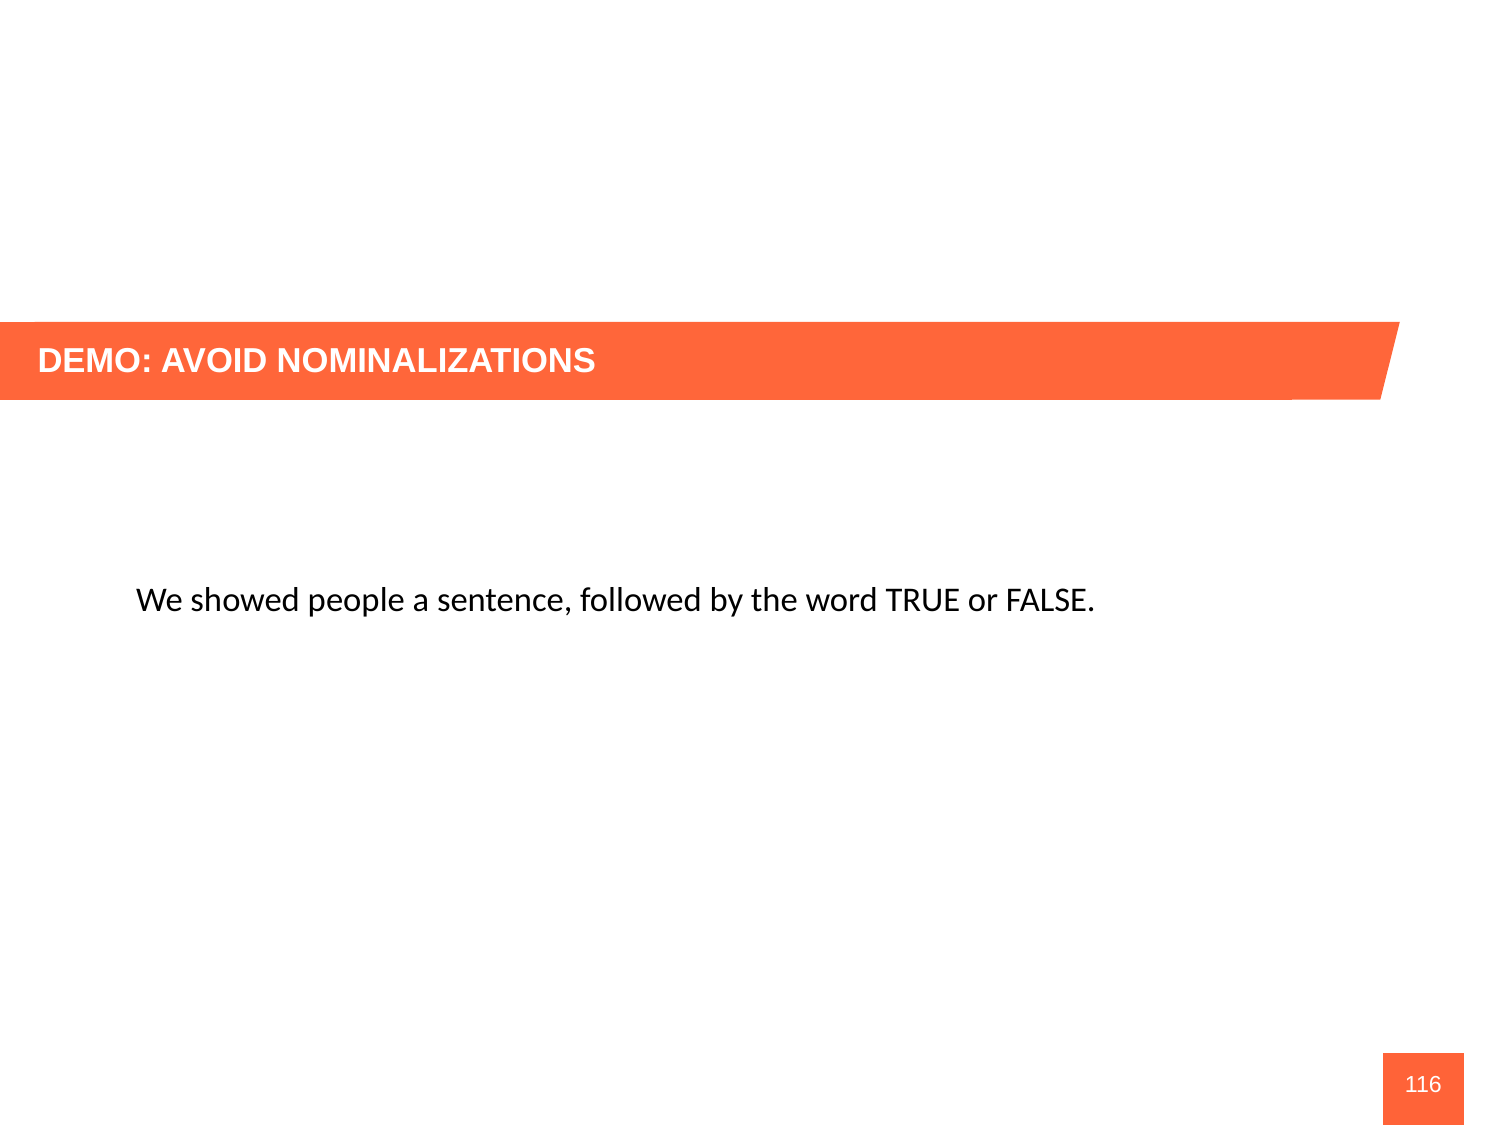

DEMO: AVOID NOMINALIZATIONS
We showed people a sentence, followed by the word TRUE or FALSE.